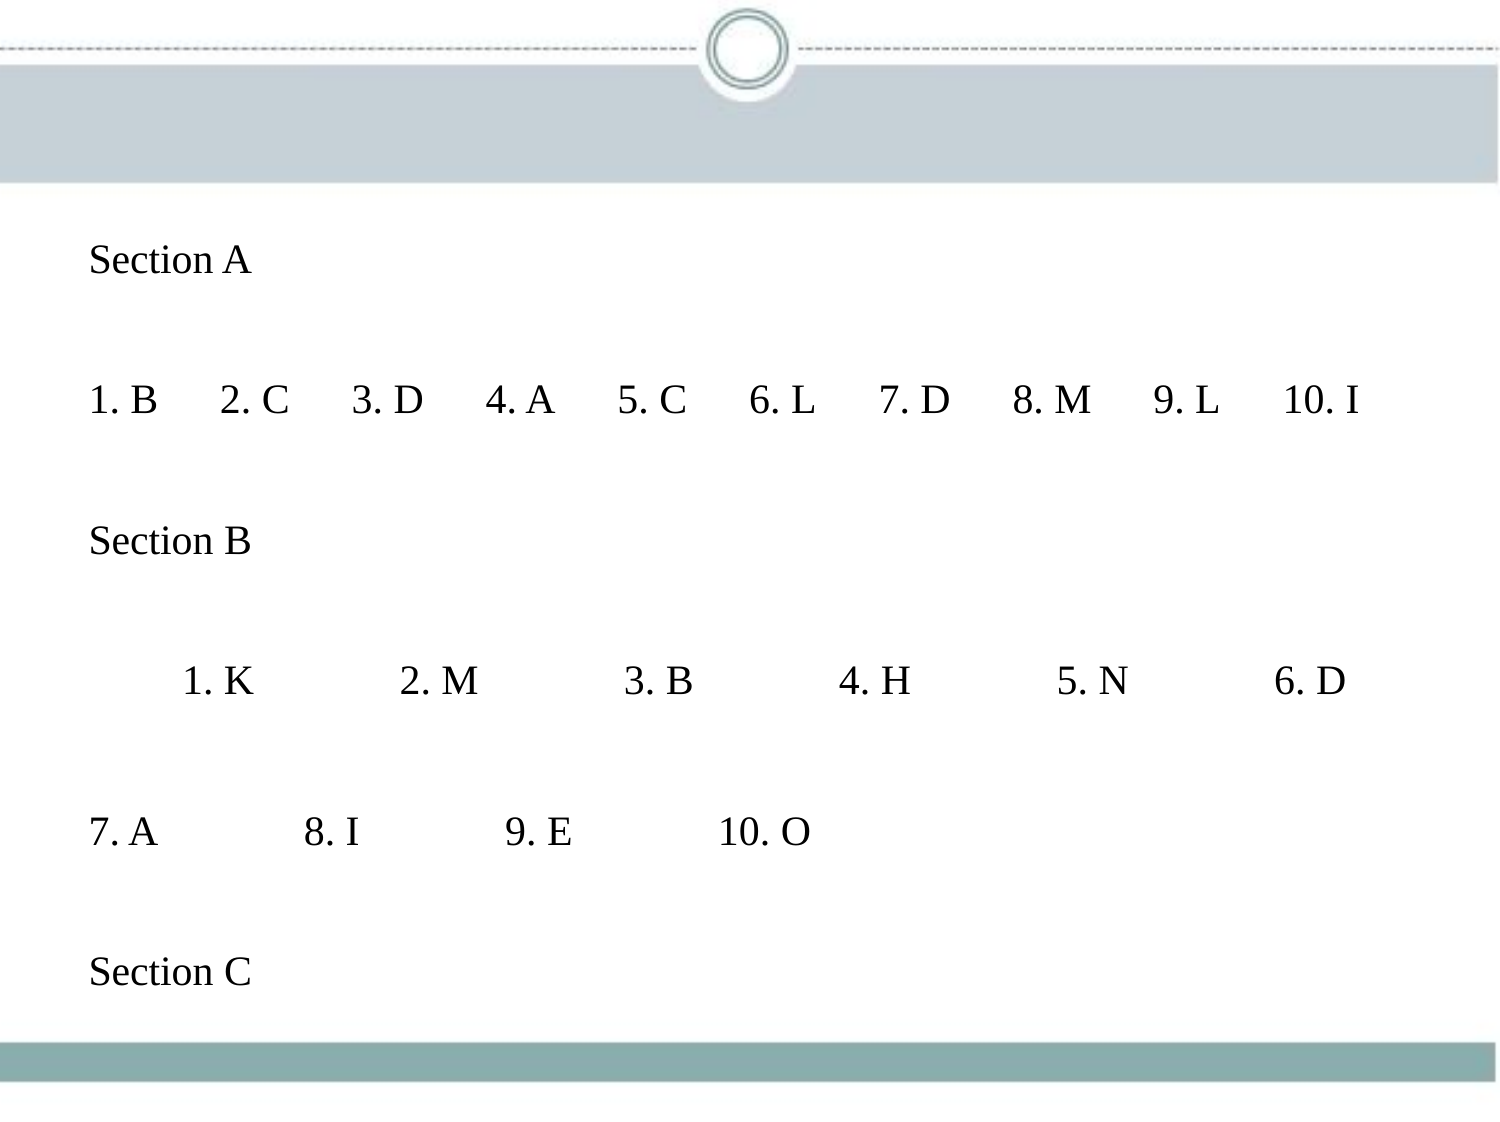

Section A
1. B　2. C　3. D　4. A　5. C　6. L　7. D　8. M　9. L　10. I
Section B
　　1. K　　　2. M　　　3. B　　　4. H　　　5. N　　　6. D　　    
7. A　　　8. I　　　9. E　　　10. O
Section C